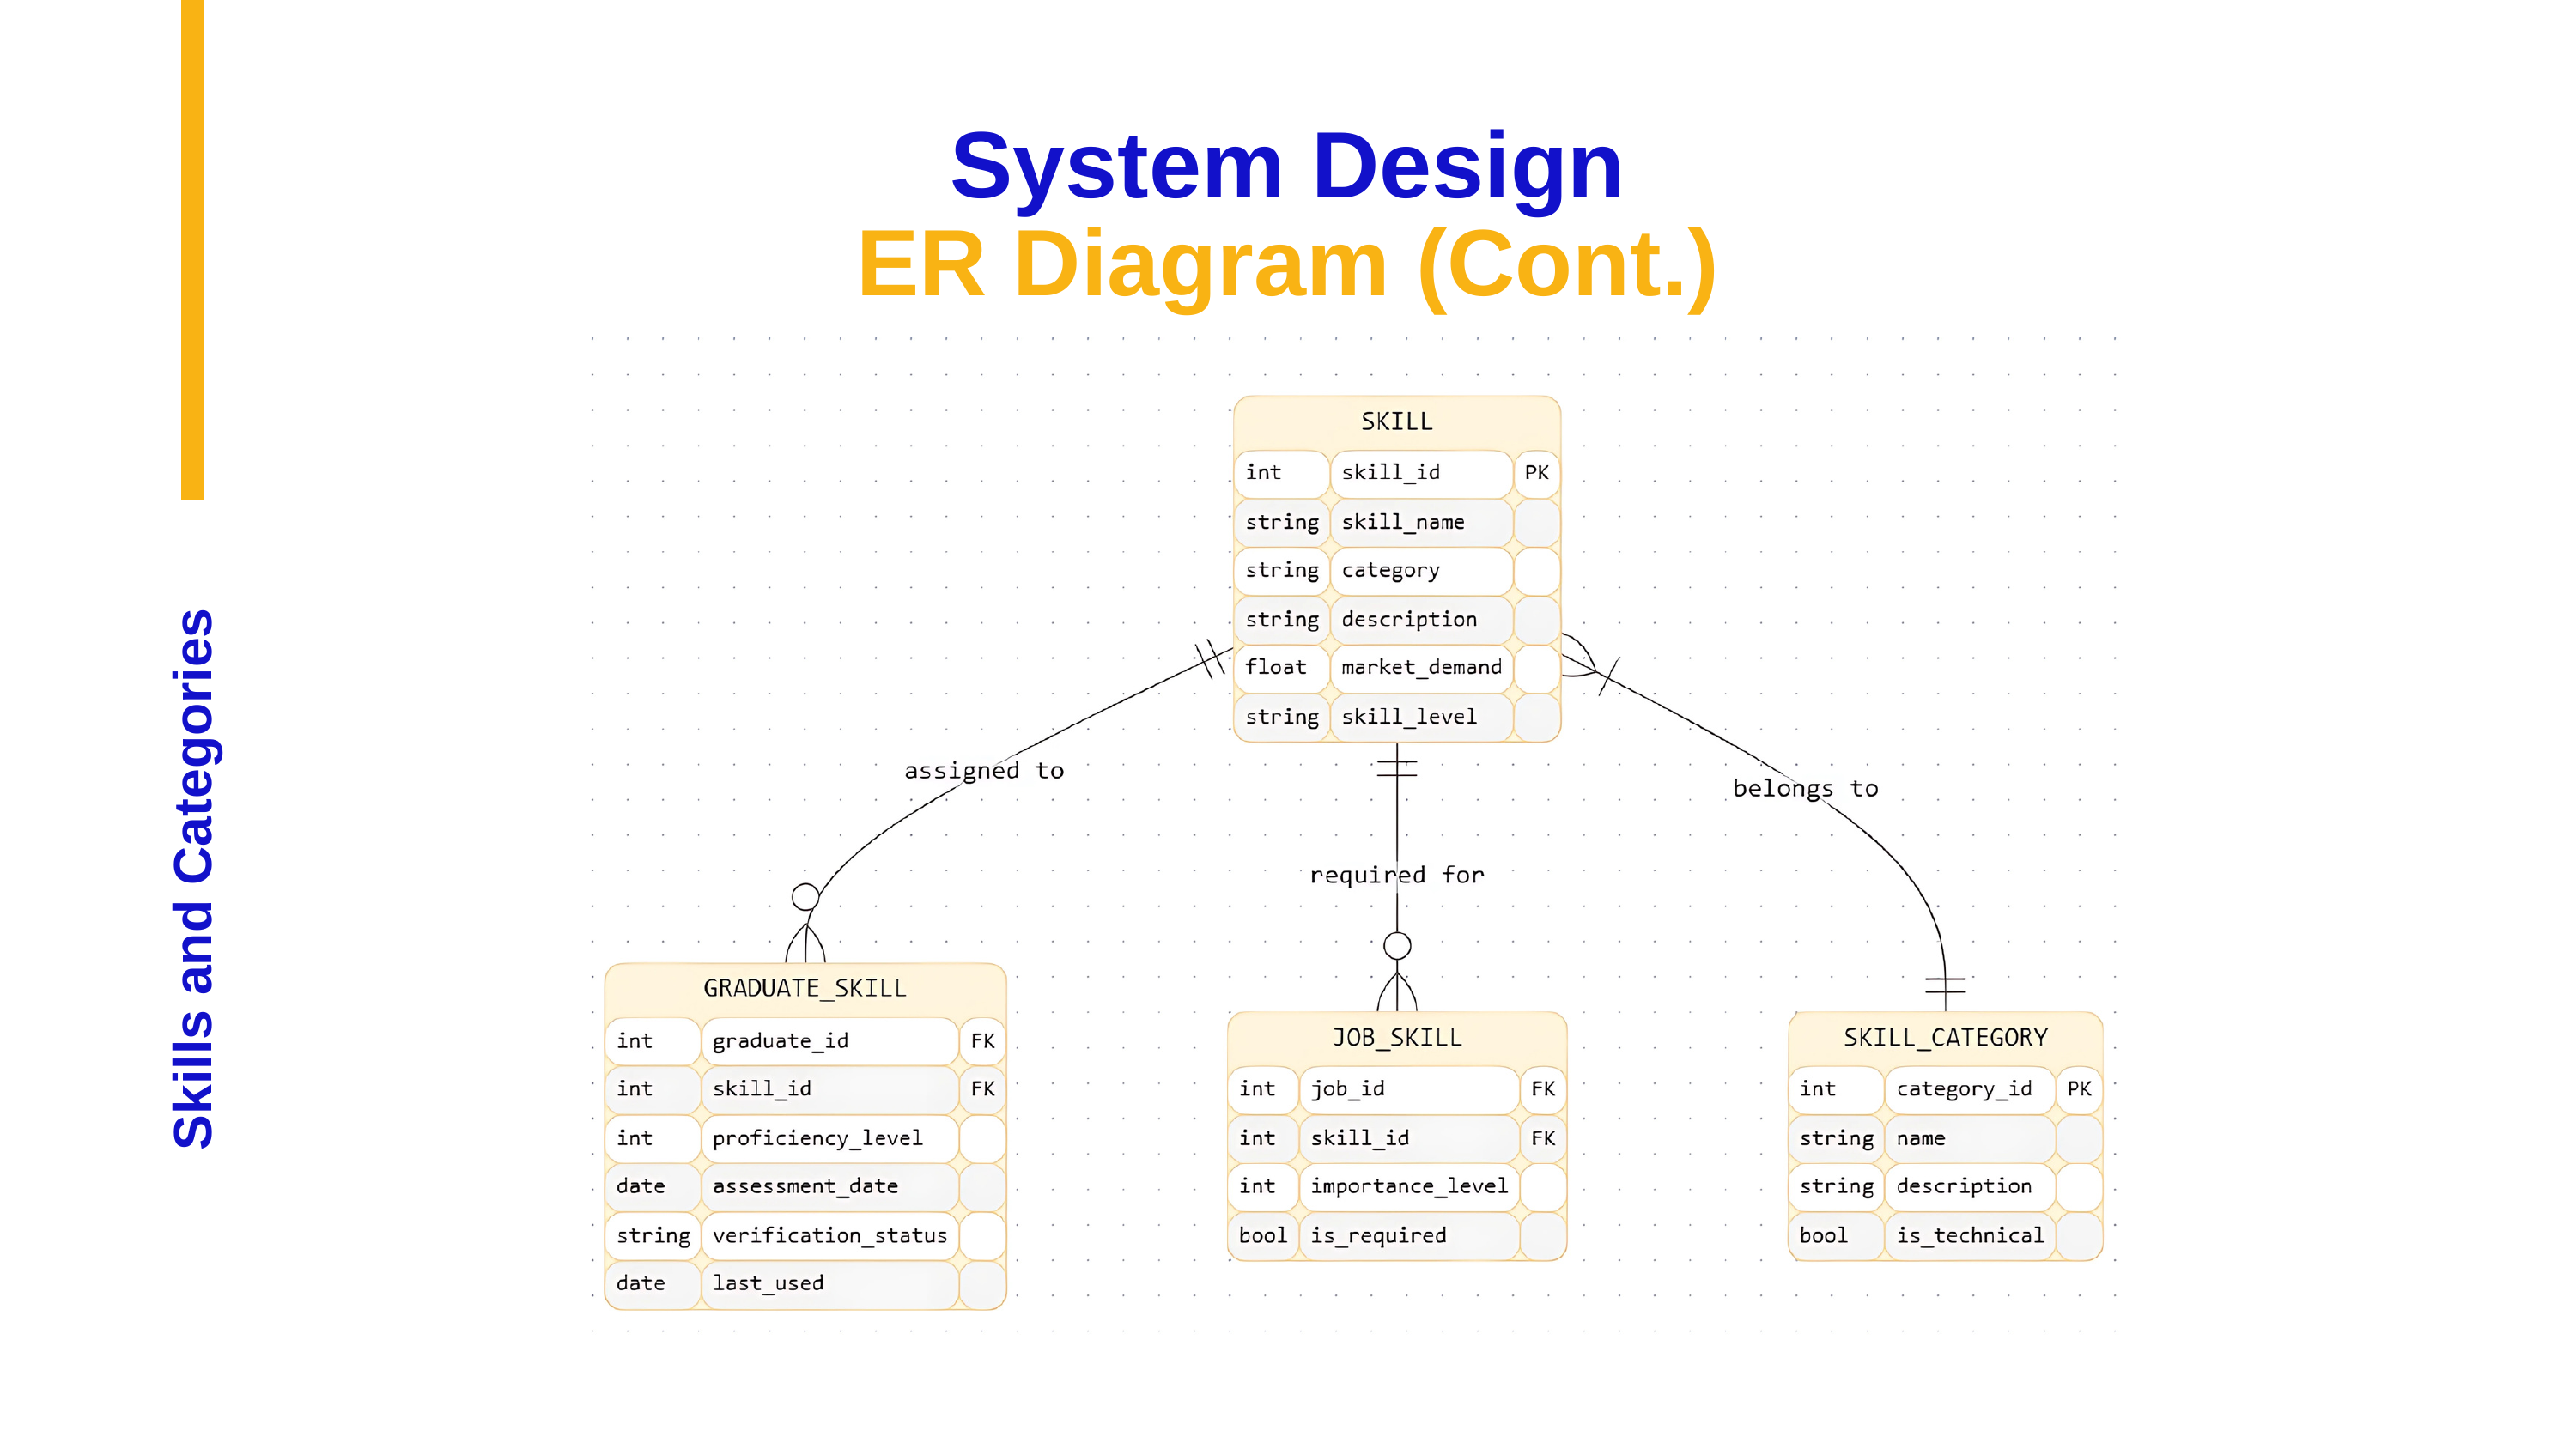

System Design
ER Diagram (Cont.)

Skills and Categories